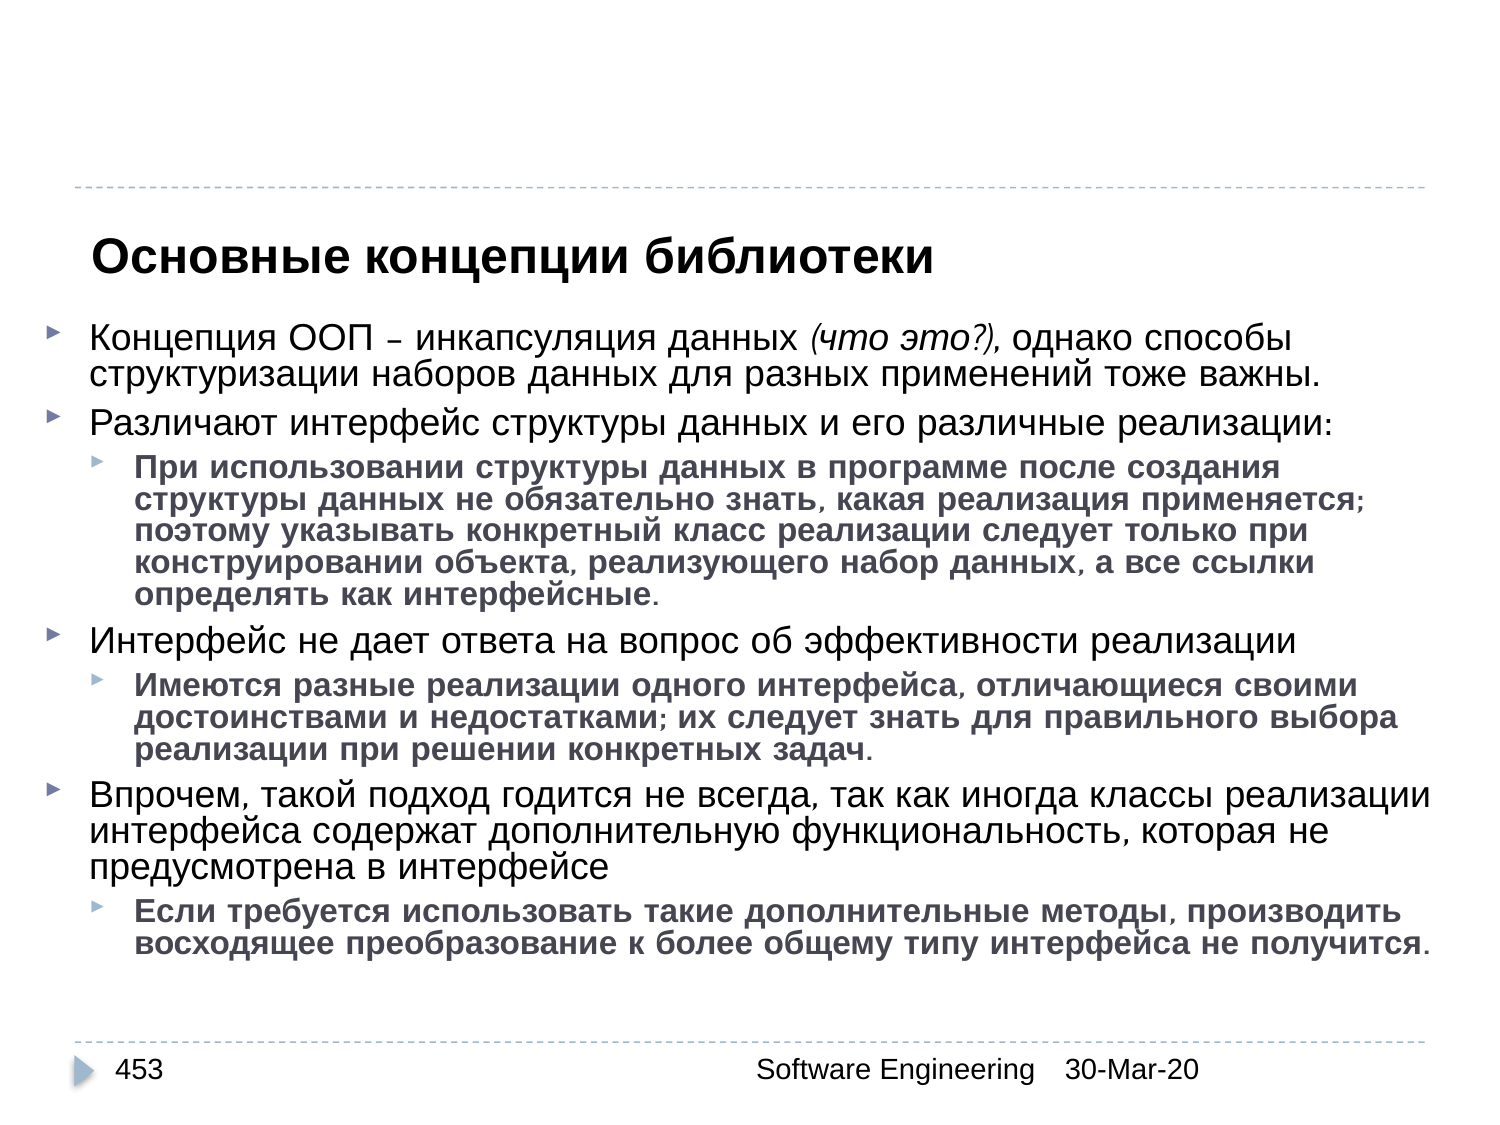

# Основные концепции библиотеки
Концепция ООП – инкапсуляция данных (что это?), однако способы структуризации наборов данных для разных применений тоже важны.
Различают интерфейс структуры данных и его различные реализации:
При использовании структуры данных в программе после создания структуры данных не обязательно знать, какая реализация применяется; поэтому указывать конкретный класс реализации следует только при конструировании объекта, реализующего набор данных, а все ссылки определять как интерфейсные.
Интерфейс не дает ответа на вопрос об эффективности реализации
Имеются разные реализации одного интерфейса, отличающиеся своими достоинствами и недостатками; их следует знать для правильного выбора реализации при решении конкретных задач.
Впрочем, такой подход годится не всегда, так как иногда классы реализации интерфейса содержат дополнительную функциональность, которая не предусмотрена в интерфейсе
Если требуется использовать такие дополнительные методы, производить восходящее преобразование к более общему типу интерфейса не получится.
453
Software Engineering
30-Mar-20